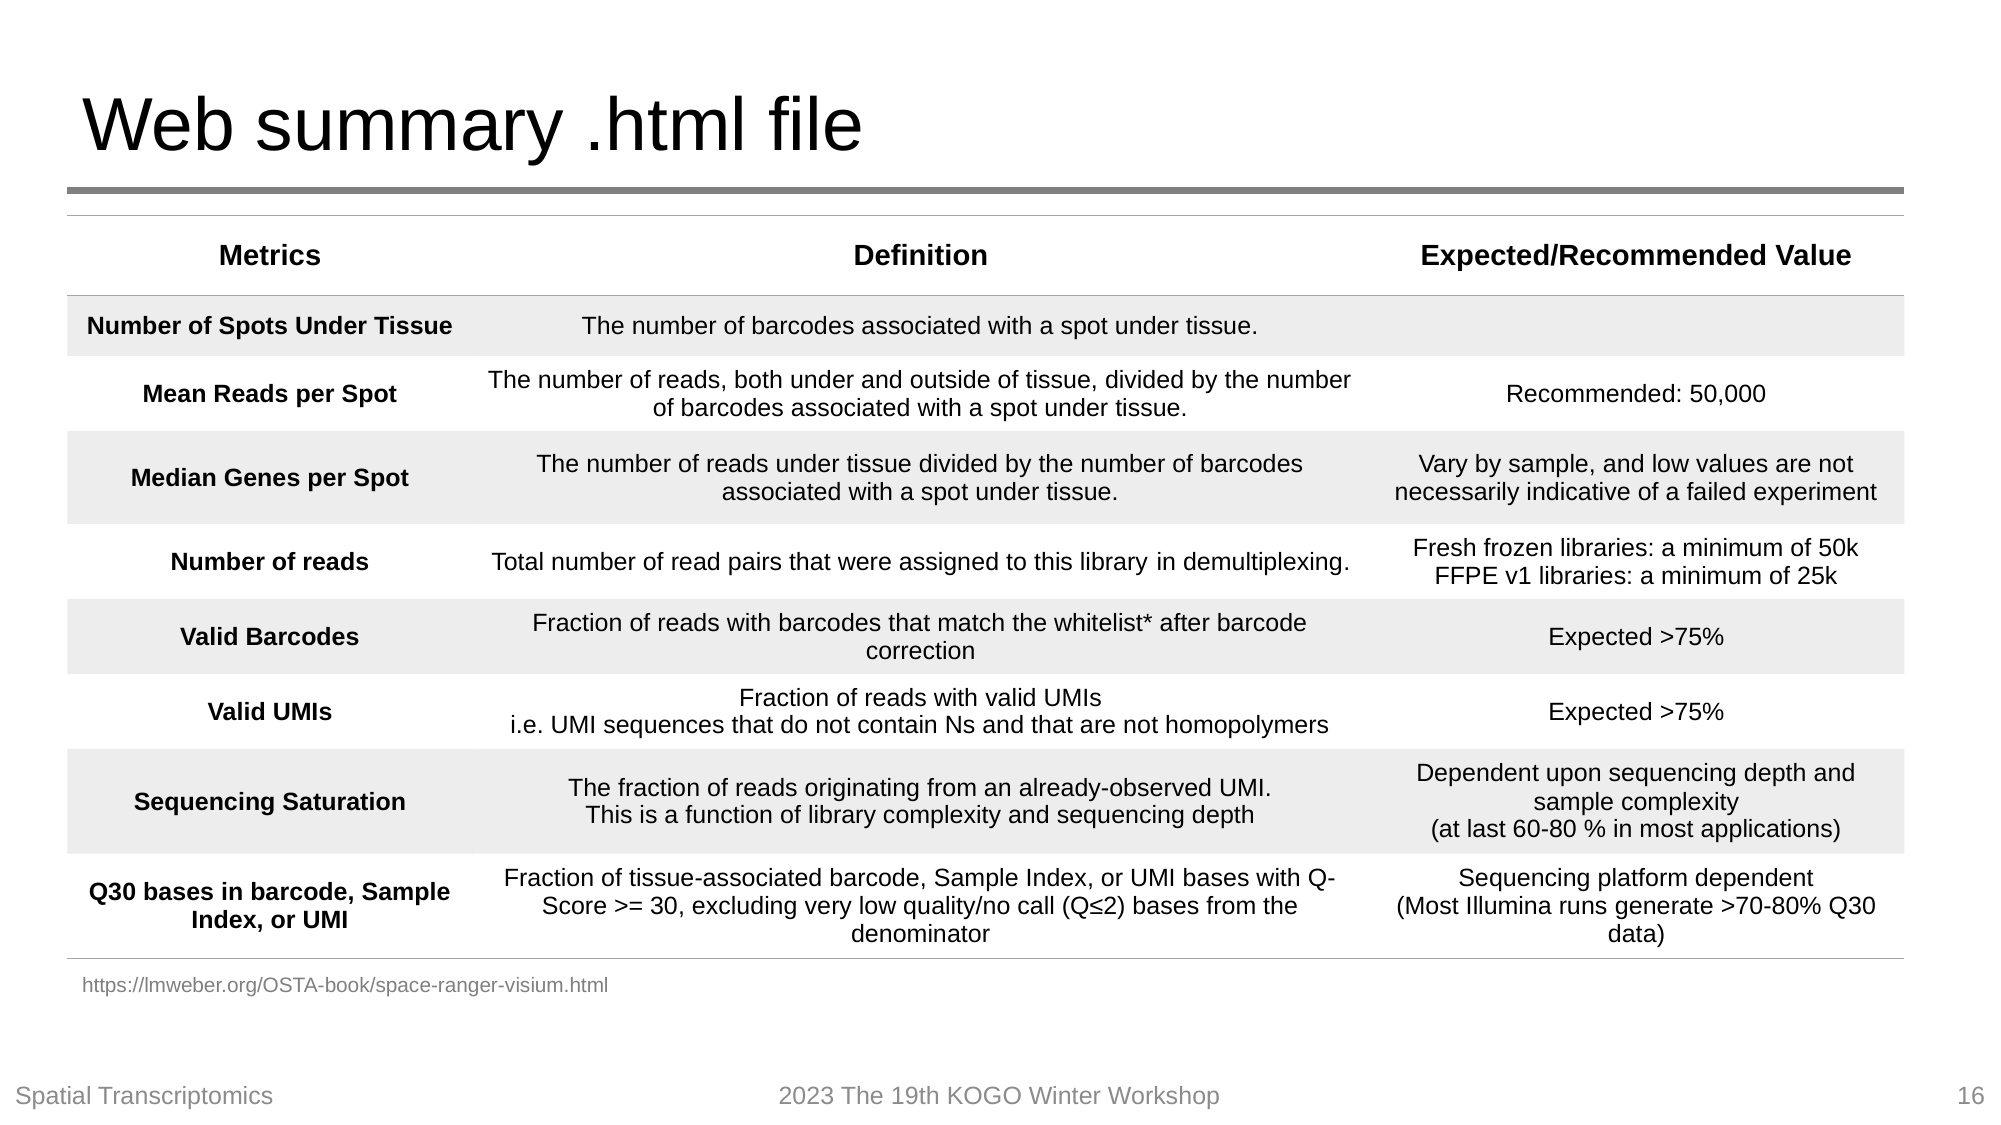

# Web summary .html file
| Metrics | Definition | Expected/Recommended Value |
| --- | --- | --- |
| Number of Spots Under Tissue | The number of barcodes associated with a spot under tissue. |  |
| Mean Reads per Spot | The number of reads, both under and outside of tissue, divided by the number of barcodes associated with a spot under tissue. | Recommended: 50,000 |
| Median Genes per Spot | The number of reads under tissue divided by the number of barcodes associated with a spot under tissue. | Vary by sample, and low values are not necessarily indicative of a failed experiment |
| Number of reads | Total number of read pairs that were assigned to this library in demultiplexing. | Fresh frozen libraries: a minimum of 50k FFPE v1 libraries: a minimum of 25k |
| Valid Barcodes | Fraction of reads with barcodes that match the whitelist\* after barcode correction | Expected >75% |
| Valid UMIs | Fraction of reads with valid UMIs i.e. UMI sequences that do not contain Ns and that are not homopolymers | Expected >75% |
| Sequencing Saturation | The fraction of reads originating from an already-observed UMI. This is a function of library complexity and sequencing depth | Dependent upon sequencing depth and sample complexity (at last 60-80 % in most applications) |
| Q30 bases in barcode, Sample Index, or UMI | Fraction of tissue-associated barcode, Sample Index, or UMI bases with Q-Score >= 30, excluding very low quality/no call (Q≤2) bases from the denominator | Sequencing platform dependent (Most Illumina runs generate >70-80% Q30 data) |
https://lmweber.org/OSTA-book/space-ranger-visium.html
Spatial Transcriptomics
2023 The 19th KOGO Winter Workshop
16